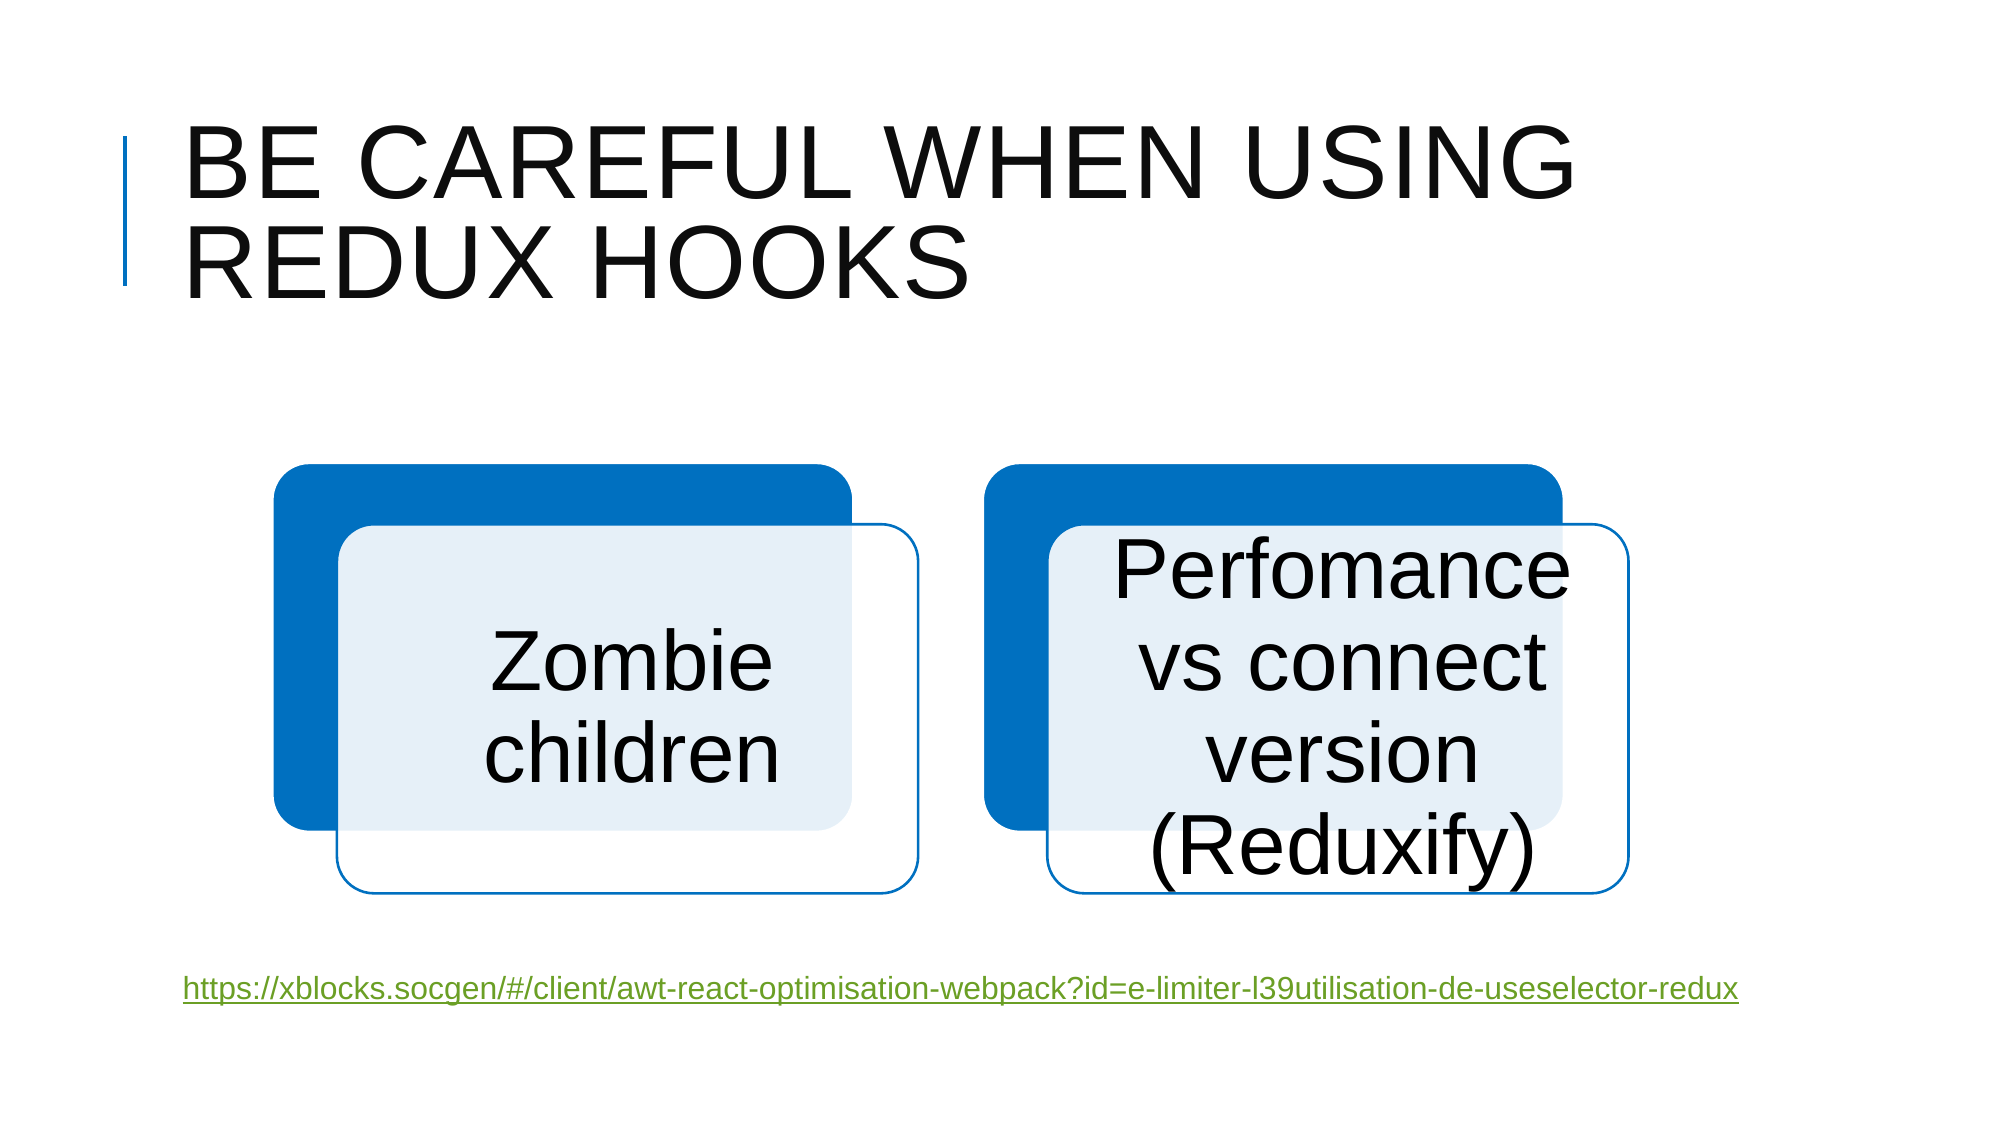

# Be careful when using redux hooks
Zombie children
Perfomance vs connect version (Reduxify)
https://xblocks.socgen/#/client/awt-react-optimisation-webpack?id=e-limiter-l39utilisation-de-useselector-redux